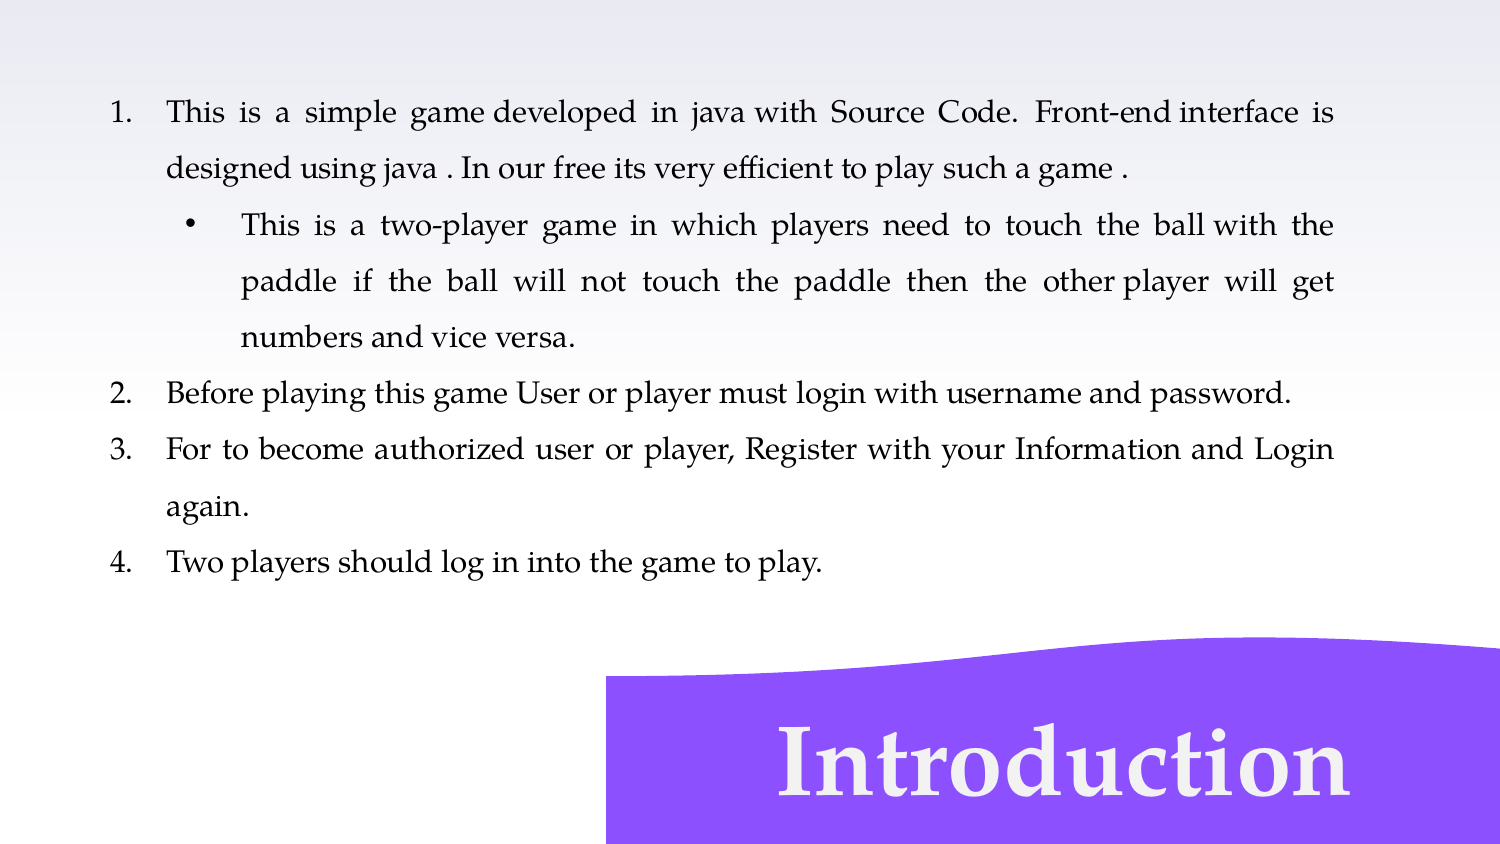

This is a simple game developed in java with Source Code.  Front-end interface is designed using java . In our free its very efficient to play such a game .
This is a two-player game in which players need to touch the ball with the paddle if the ball will not touch the paddle then the other player will get numbers and vice versa.
Before playing this game User or player must login with username and password.
For to become authorized user or player, Register with your Information and Login again.
Two players should log in into the game to play.

Introduction